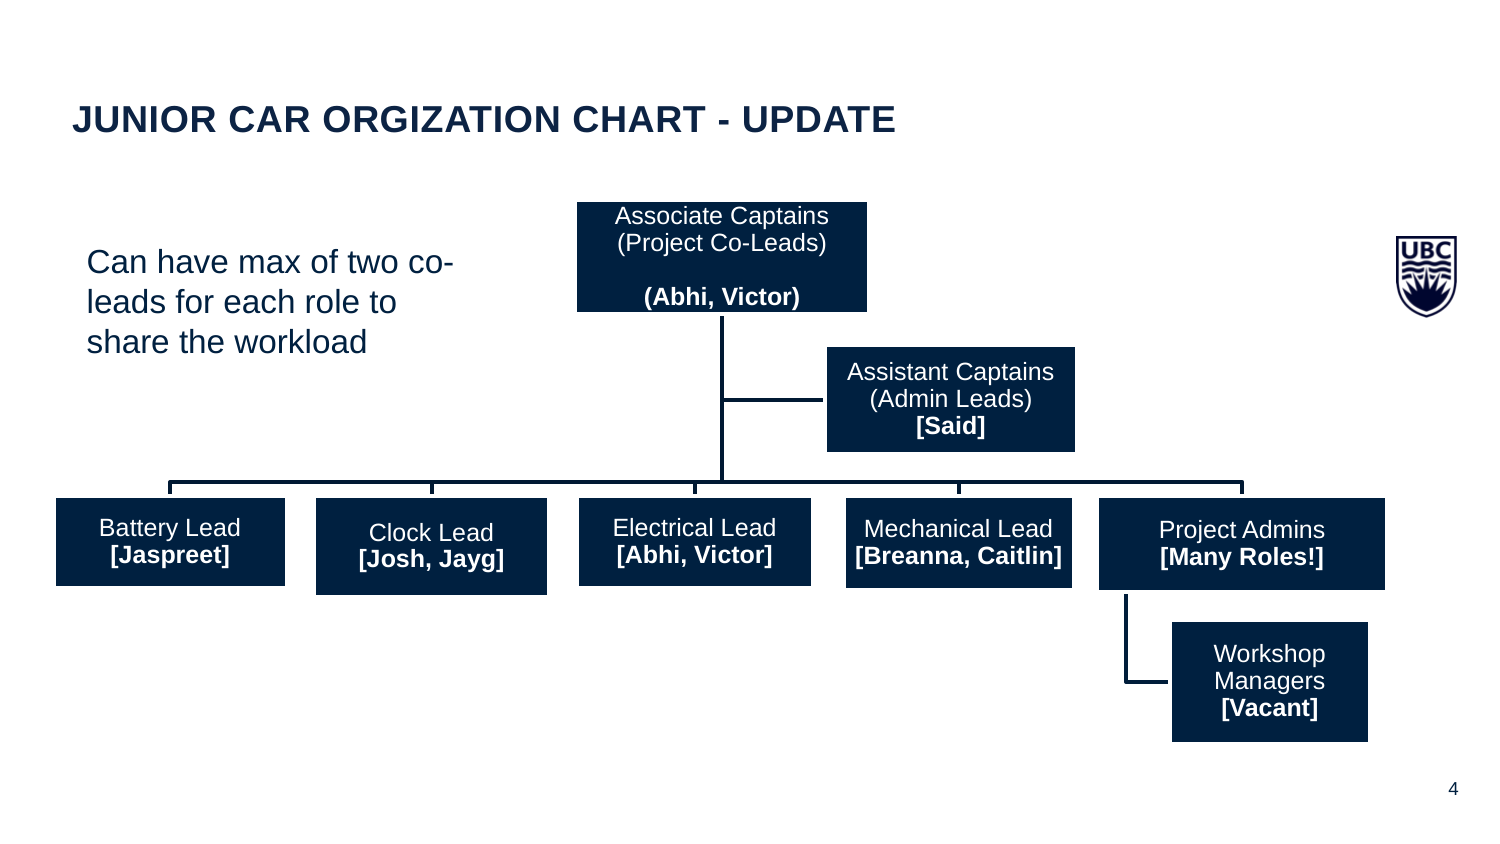

Junior CAR ORGIZATION CHART - UPDATE
Associate Captains
(Project Co-Leads)
(Abhi, Victor)
Battery Lead
[Jaspreet]
Clock Lead
[Josh, Jayg]
Electrical Lead
[Abhi, Victor]
Mechanical Lead
[Breanna, Caitlin]
Project Admins
[Many Roles!]
Workshop Managers
[Vacant]
Assistant Captains (Admin Leads)
[Said]
Can have max of two co-leads for each role to share the workload